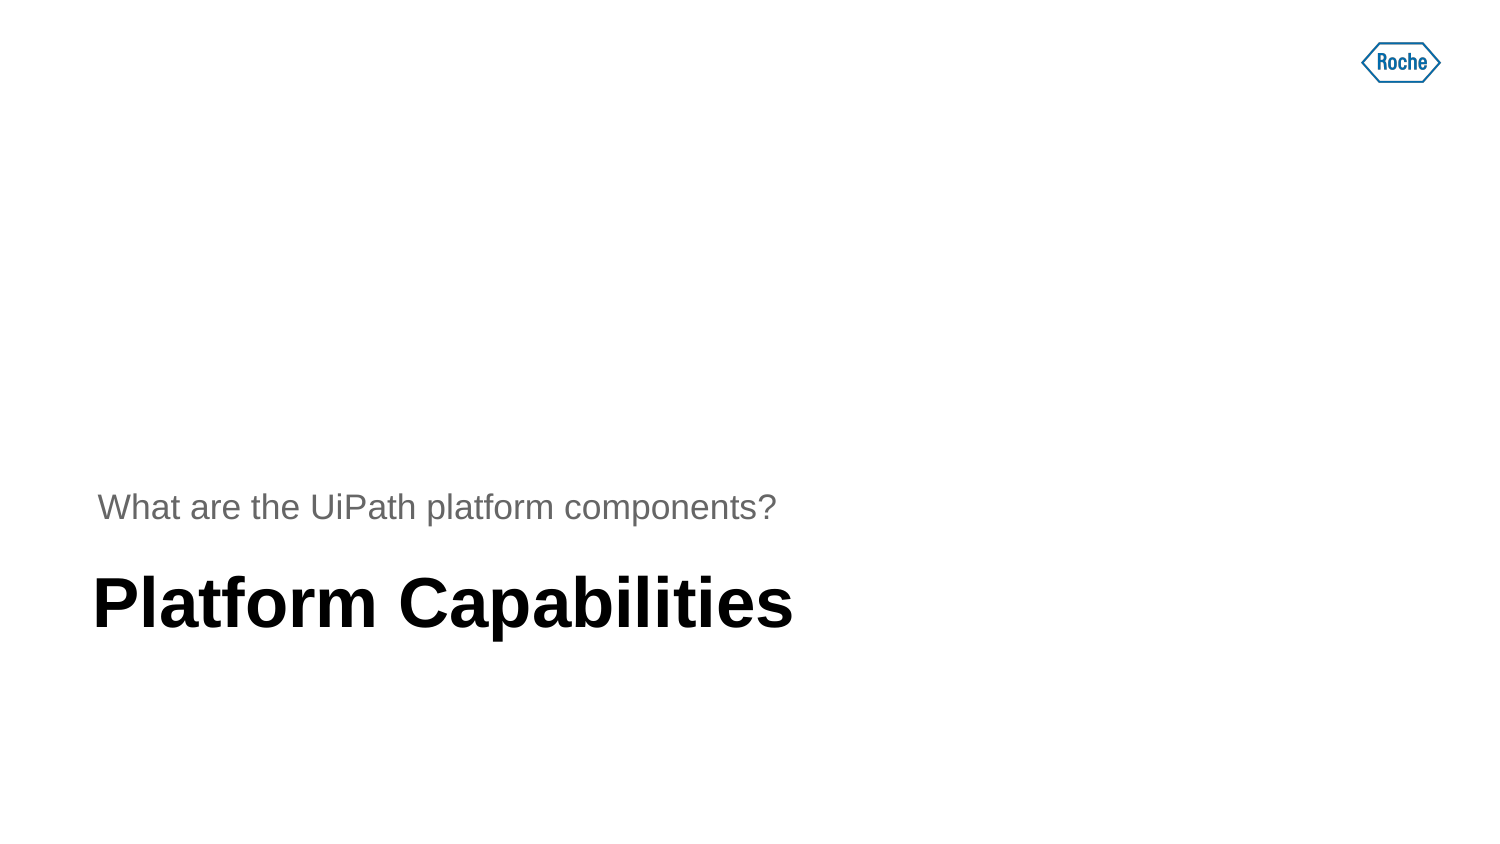

What are the UiPath platform components?
# Platform Capabilities